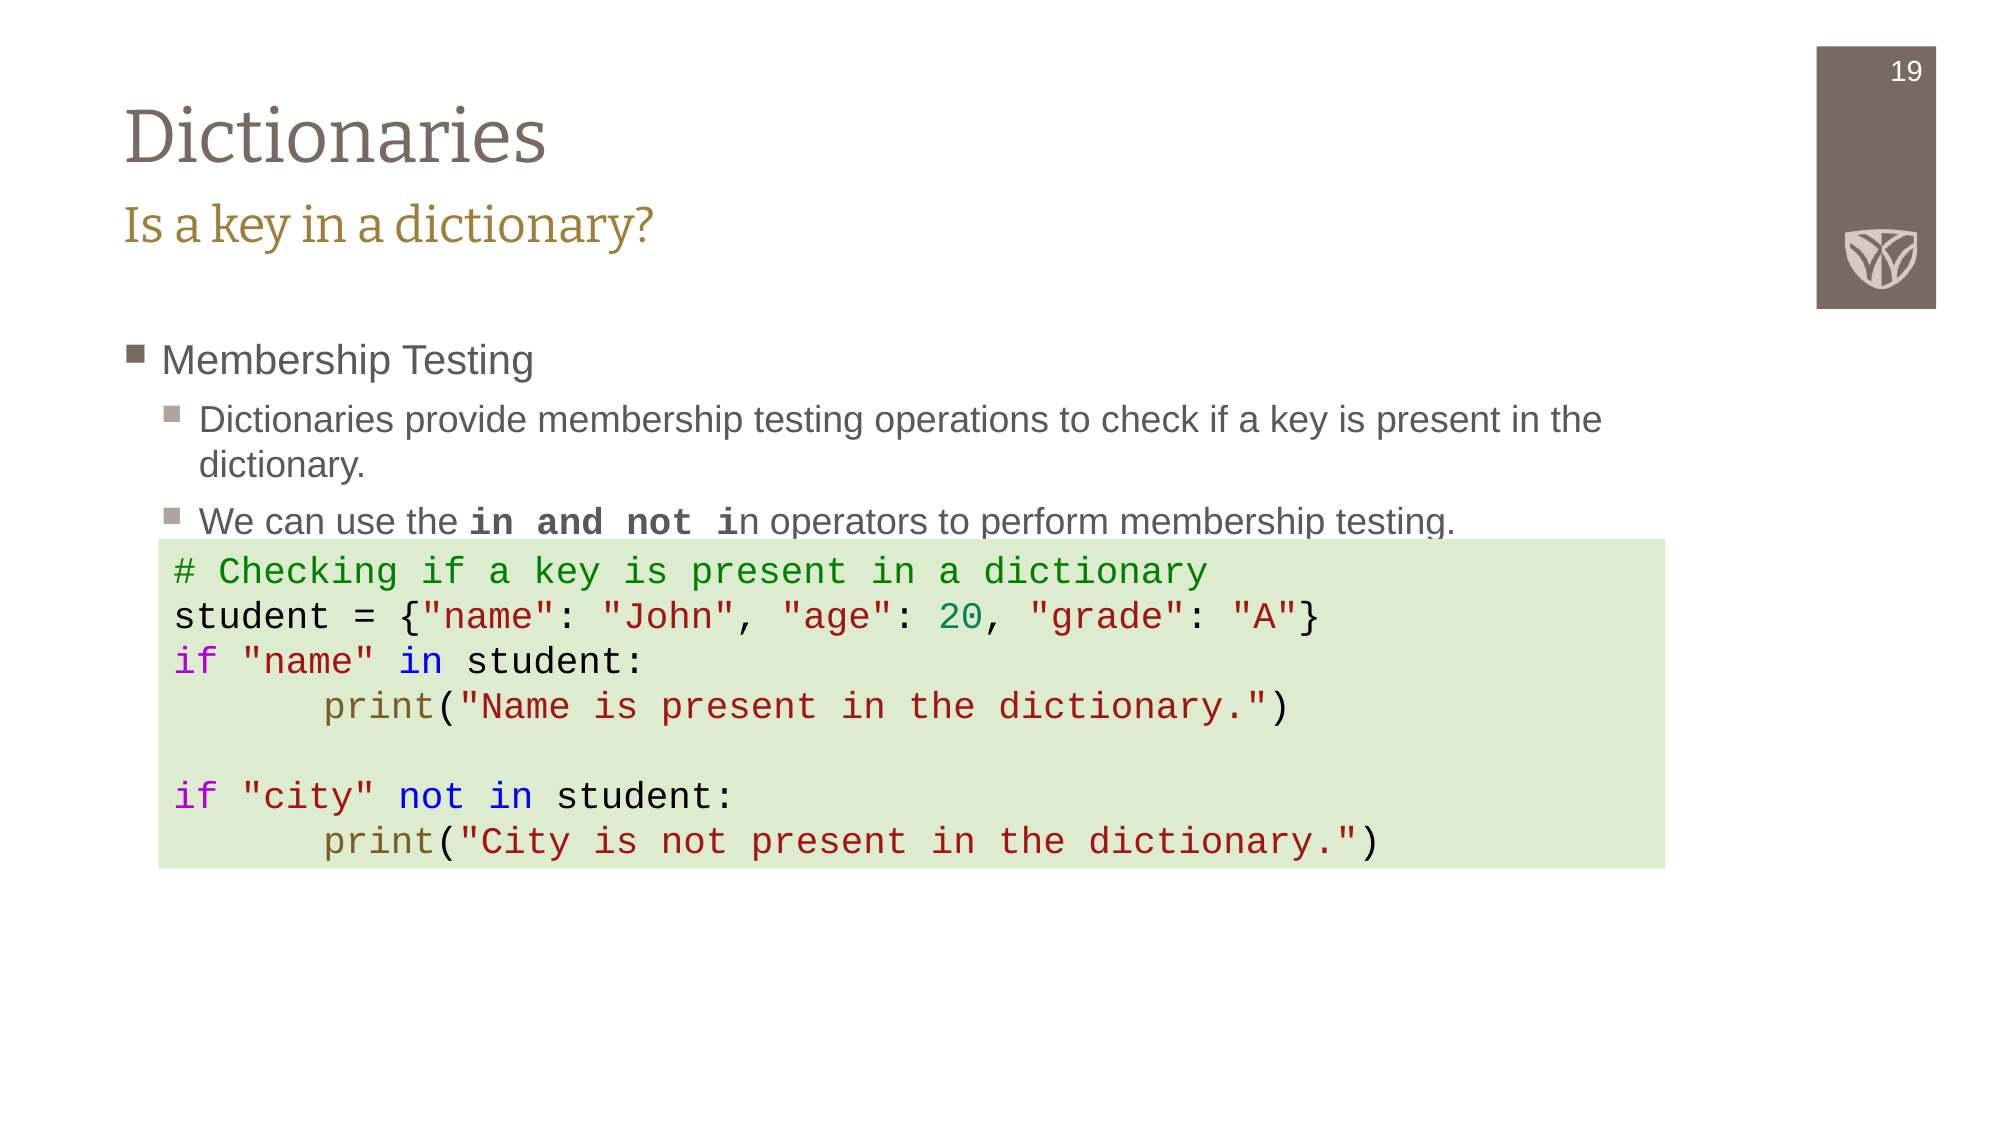

# Dictionaries
19
Is a key in a dictionary?
Membership Testing
Dictionaries provide membership testing operations to check if a key is present in the dictionary.
We can use the in and not in operators to perform membership testing.
# Checking if a key is present in a dictionary
student = {"name": "John", "age": 20, "grade": "A"}
if "name" in student:
	print("Name is present in the dictionary.")
if "city" not in student:
	print("City is not present in the dictionary.")